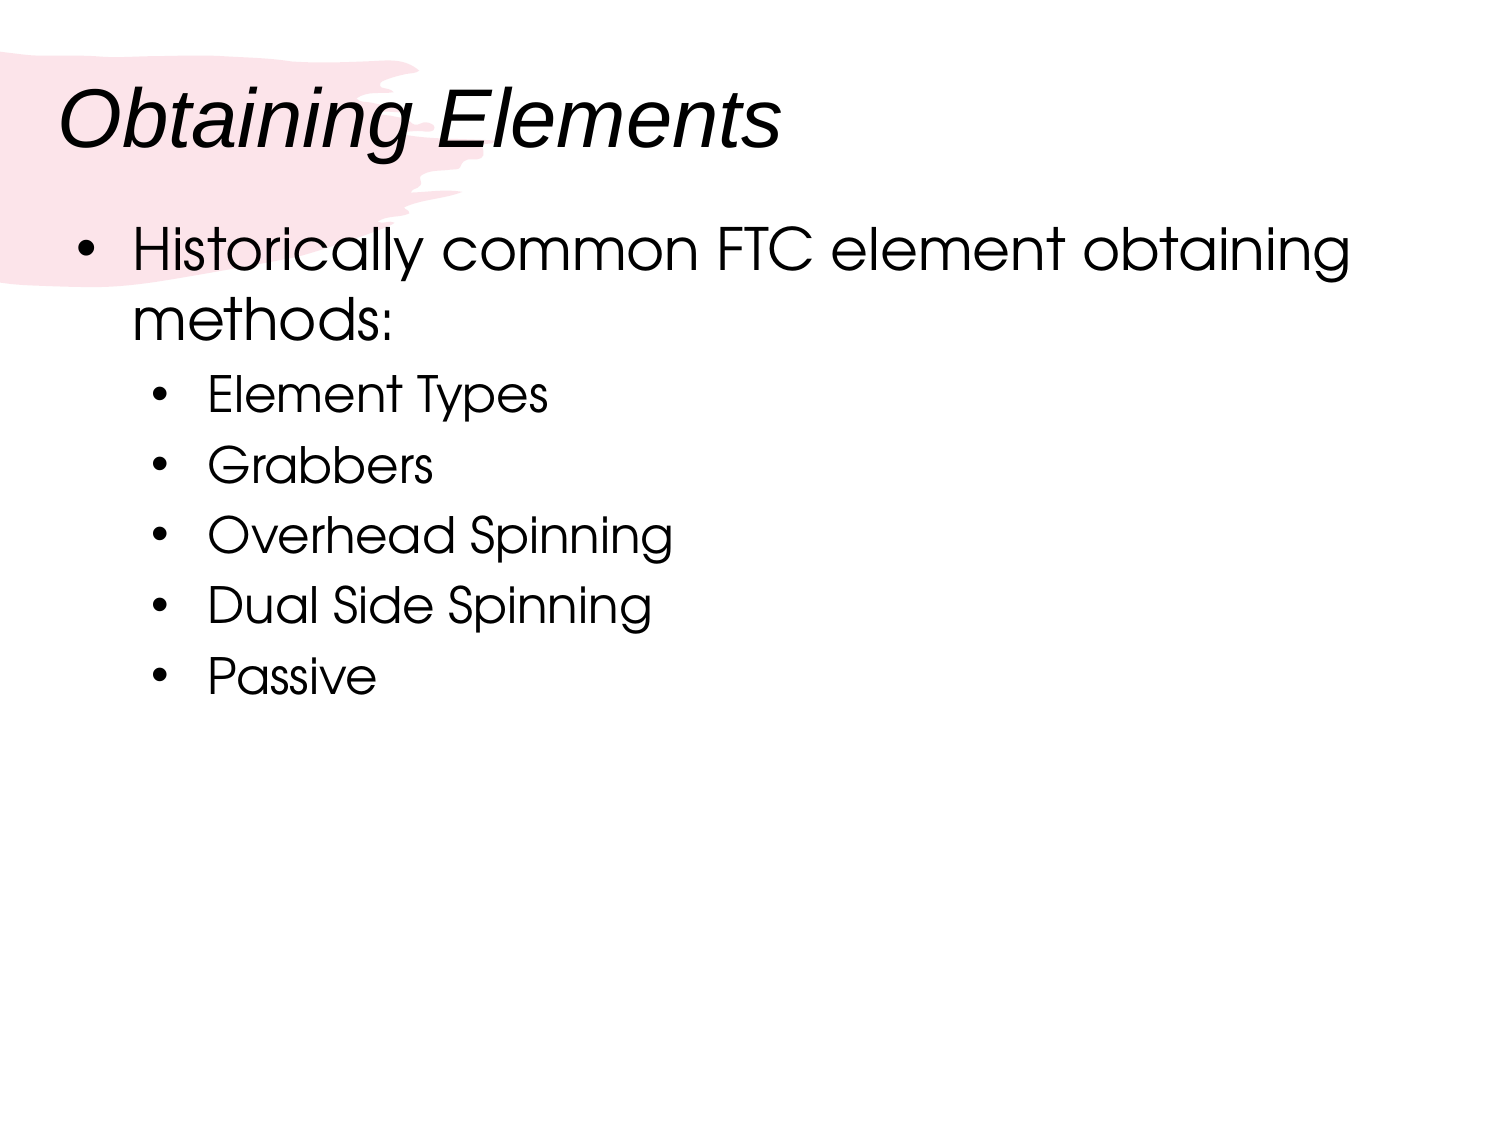

# Obtaining Elements
Historically common FTC element obtaining methods:
Element Types
Grabbers
Overhead Spinning
Dual Side Spinning
Passive